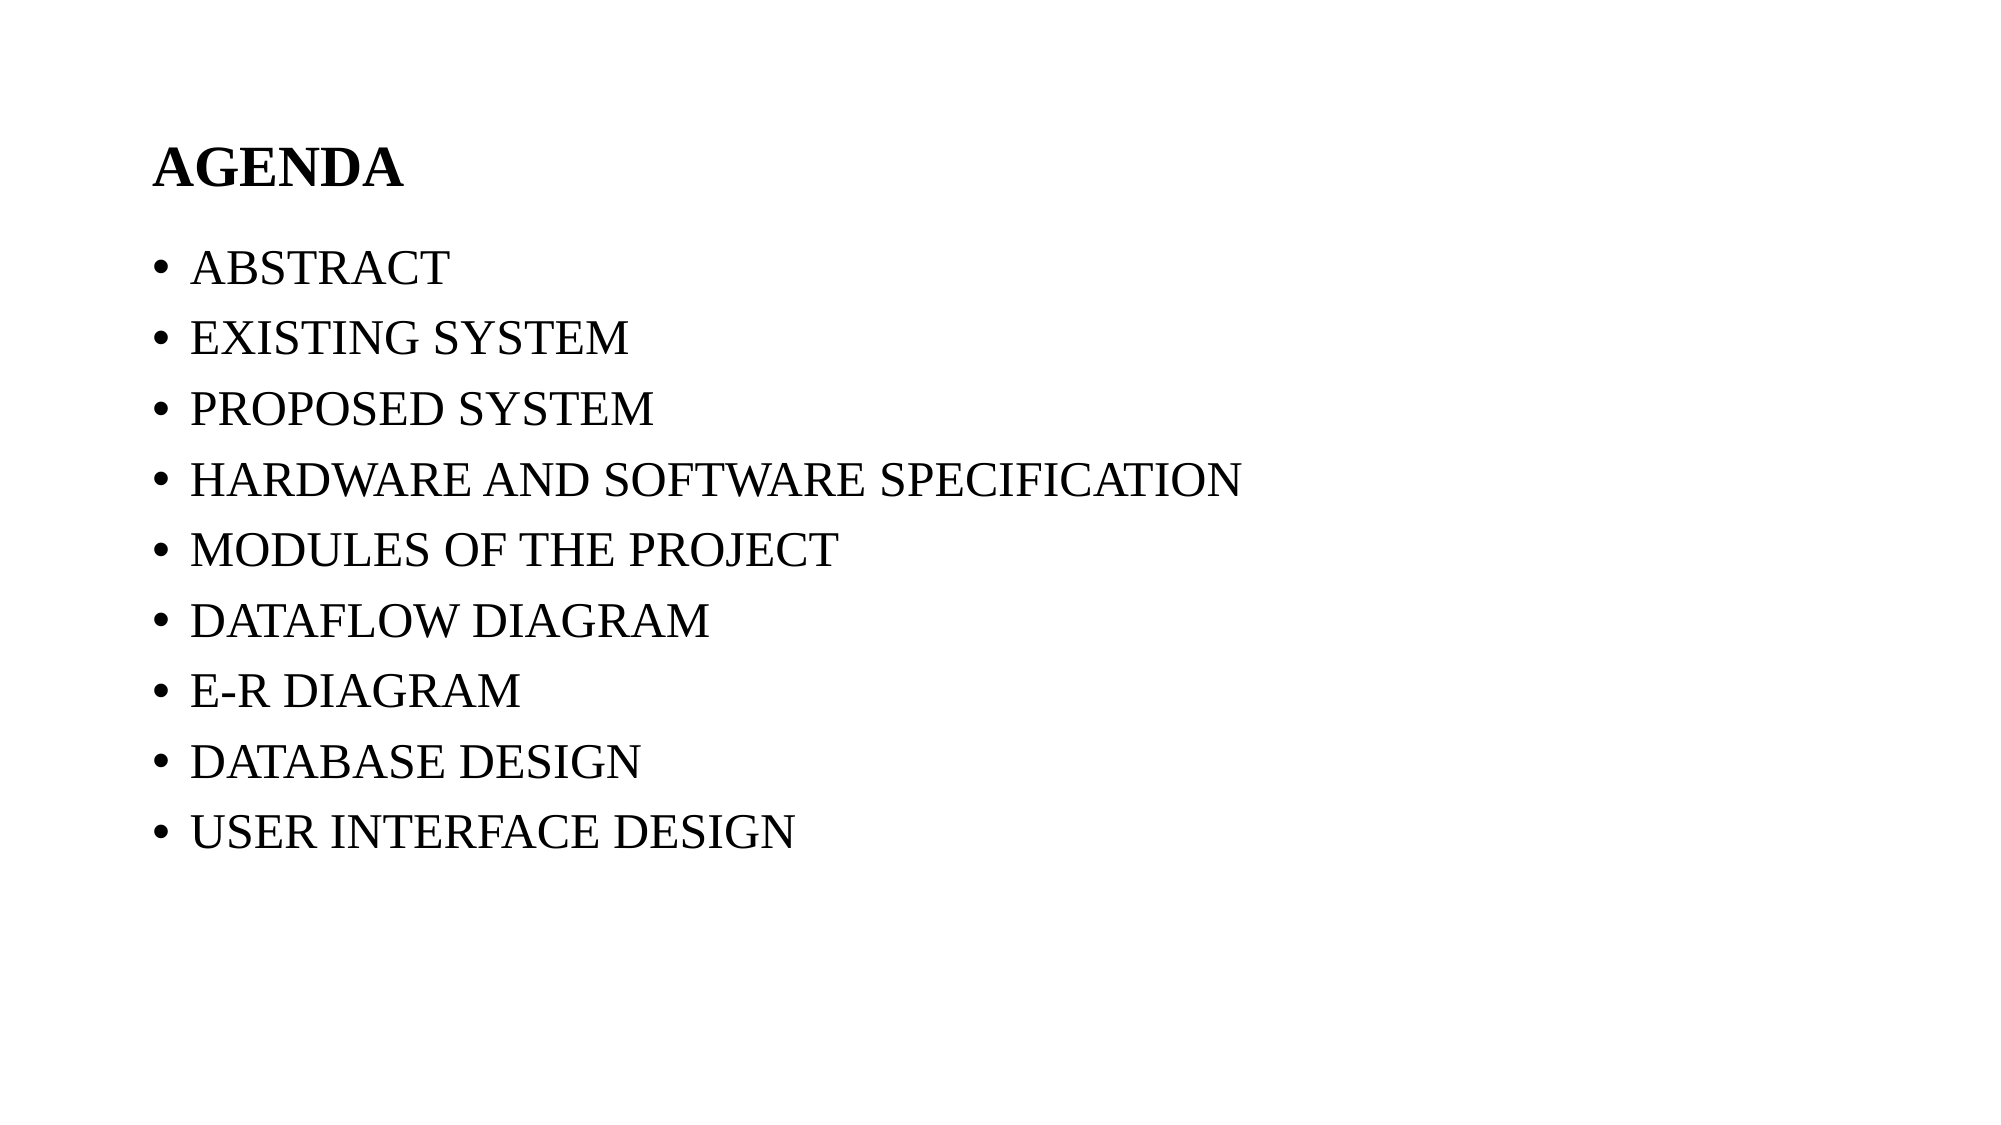

# AGENDA
ABSTRACT
EXISTING SYSTEM
PROPOSED SYSTEM
HARDWARE AND SOFTWARE SPECIFICATION
MODULES OF THE PROJECT
DATAFLOW DIAGRAM
E-R DIAGRAM
DATABASE DESIGN
USER INTERFACE DESIGN